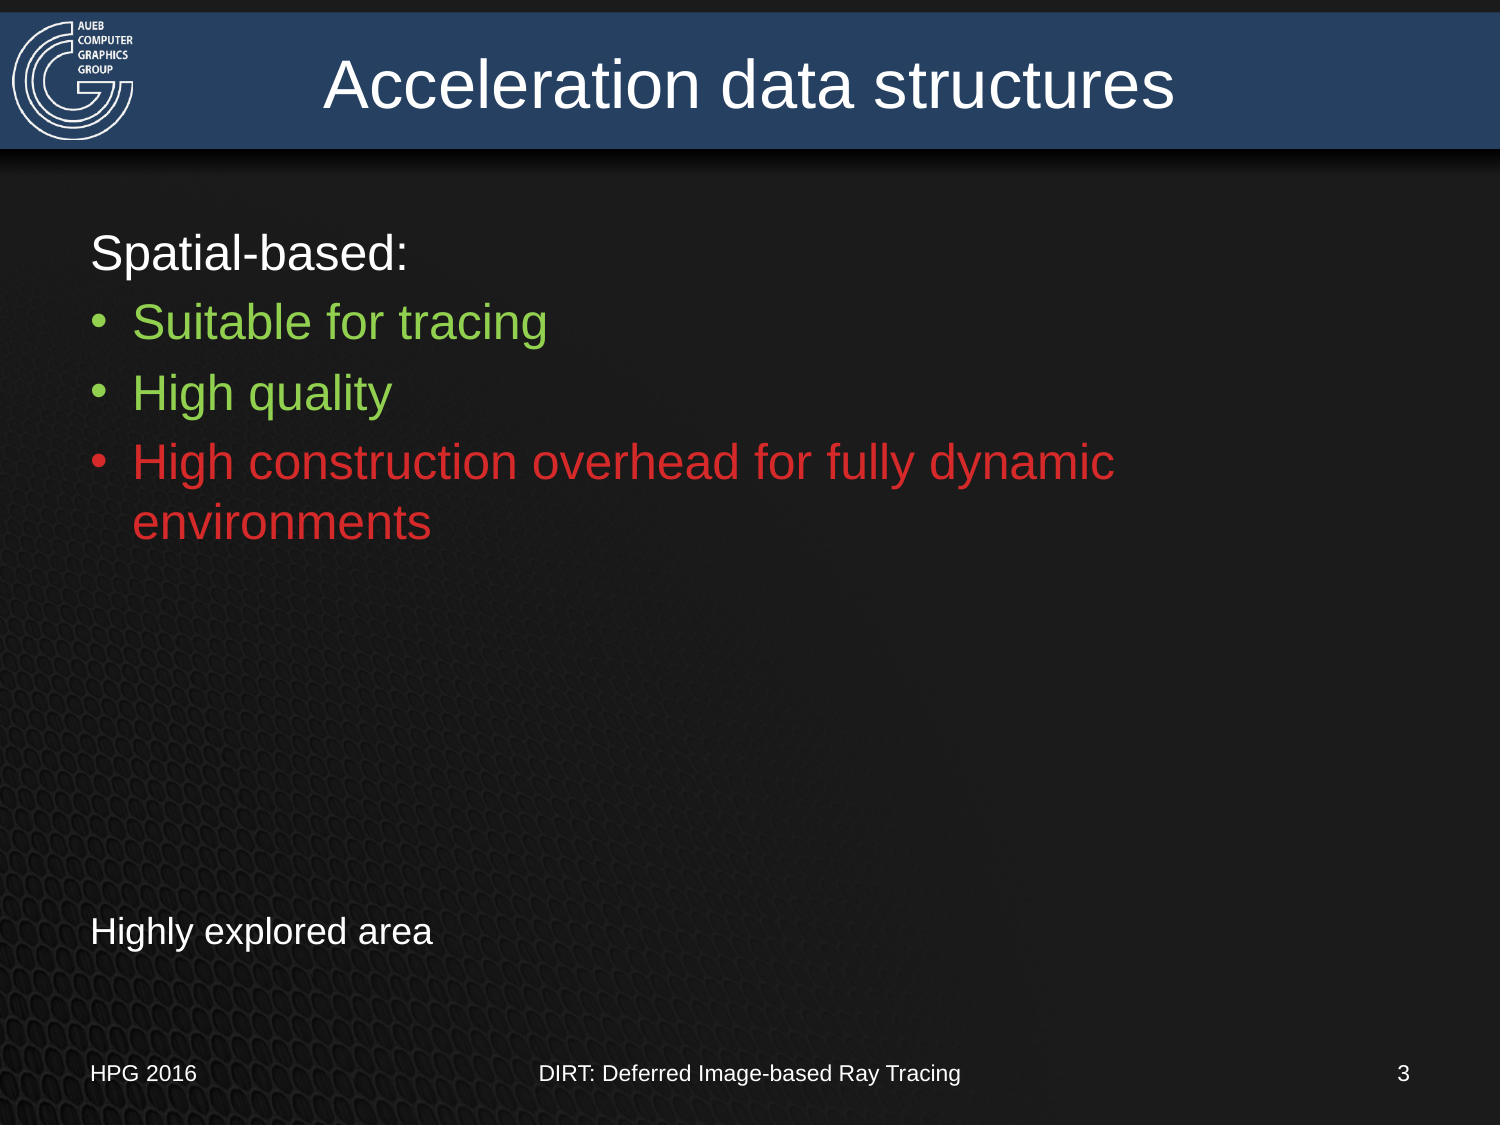

# Acceleration data structures
Spatial-based:
Suitable for tracing
High quality
High construction overhead for fully dynamic environments

Highly explored area
HPG 2016
DIRT: Deferred Image-based Ray Tracing
3